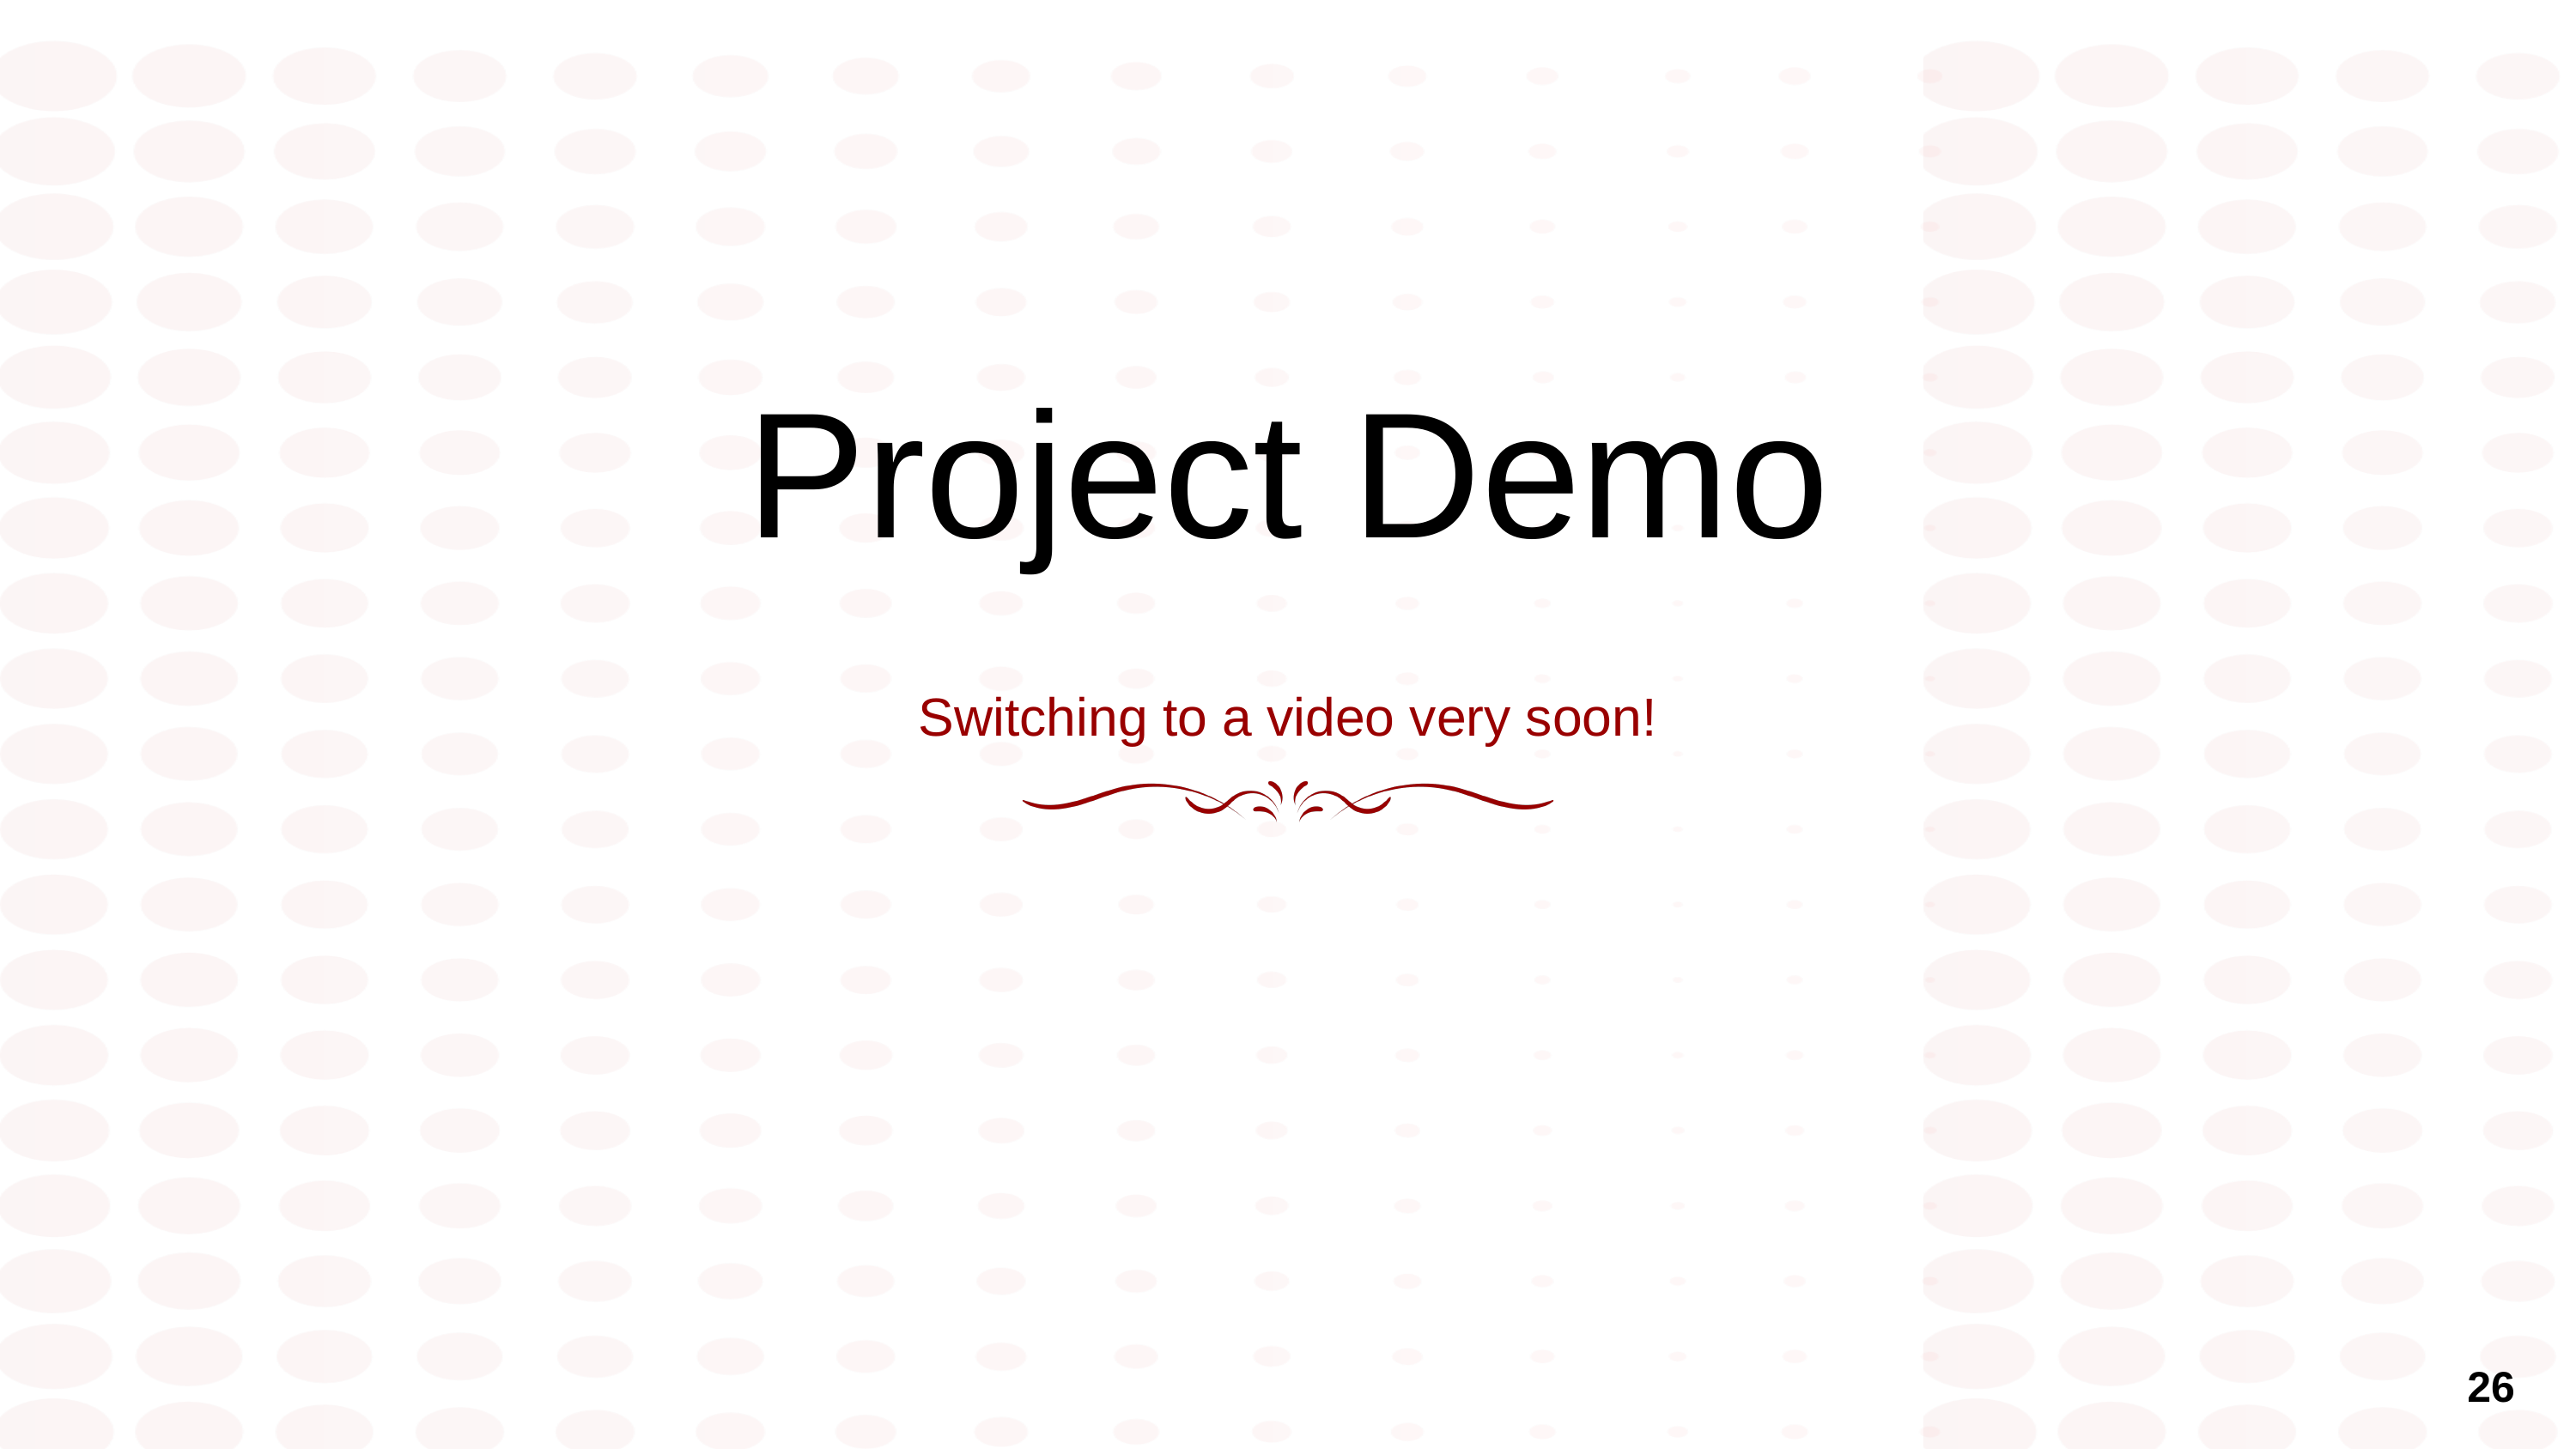

Project Demo
Switching to a video very soon!

26